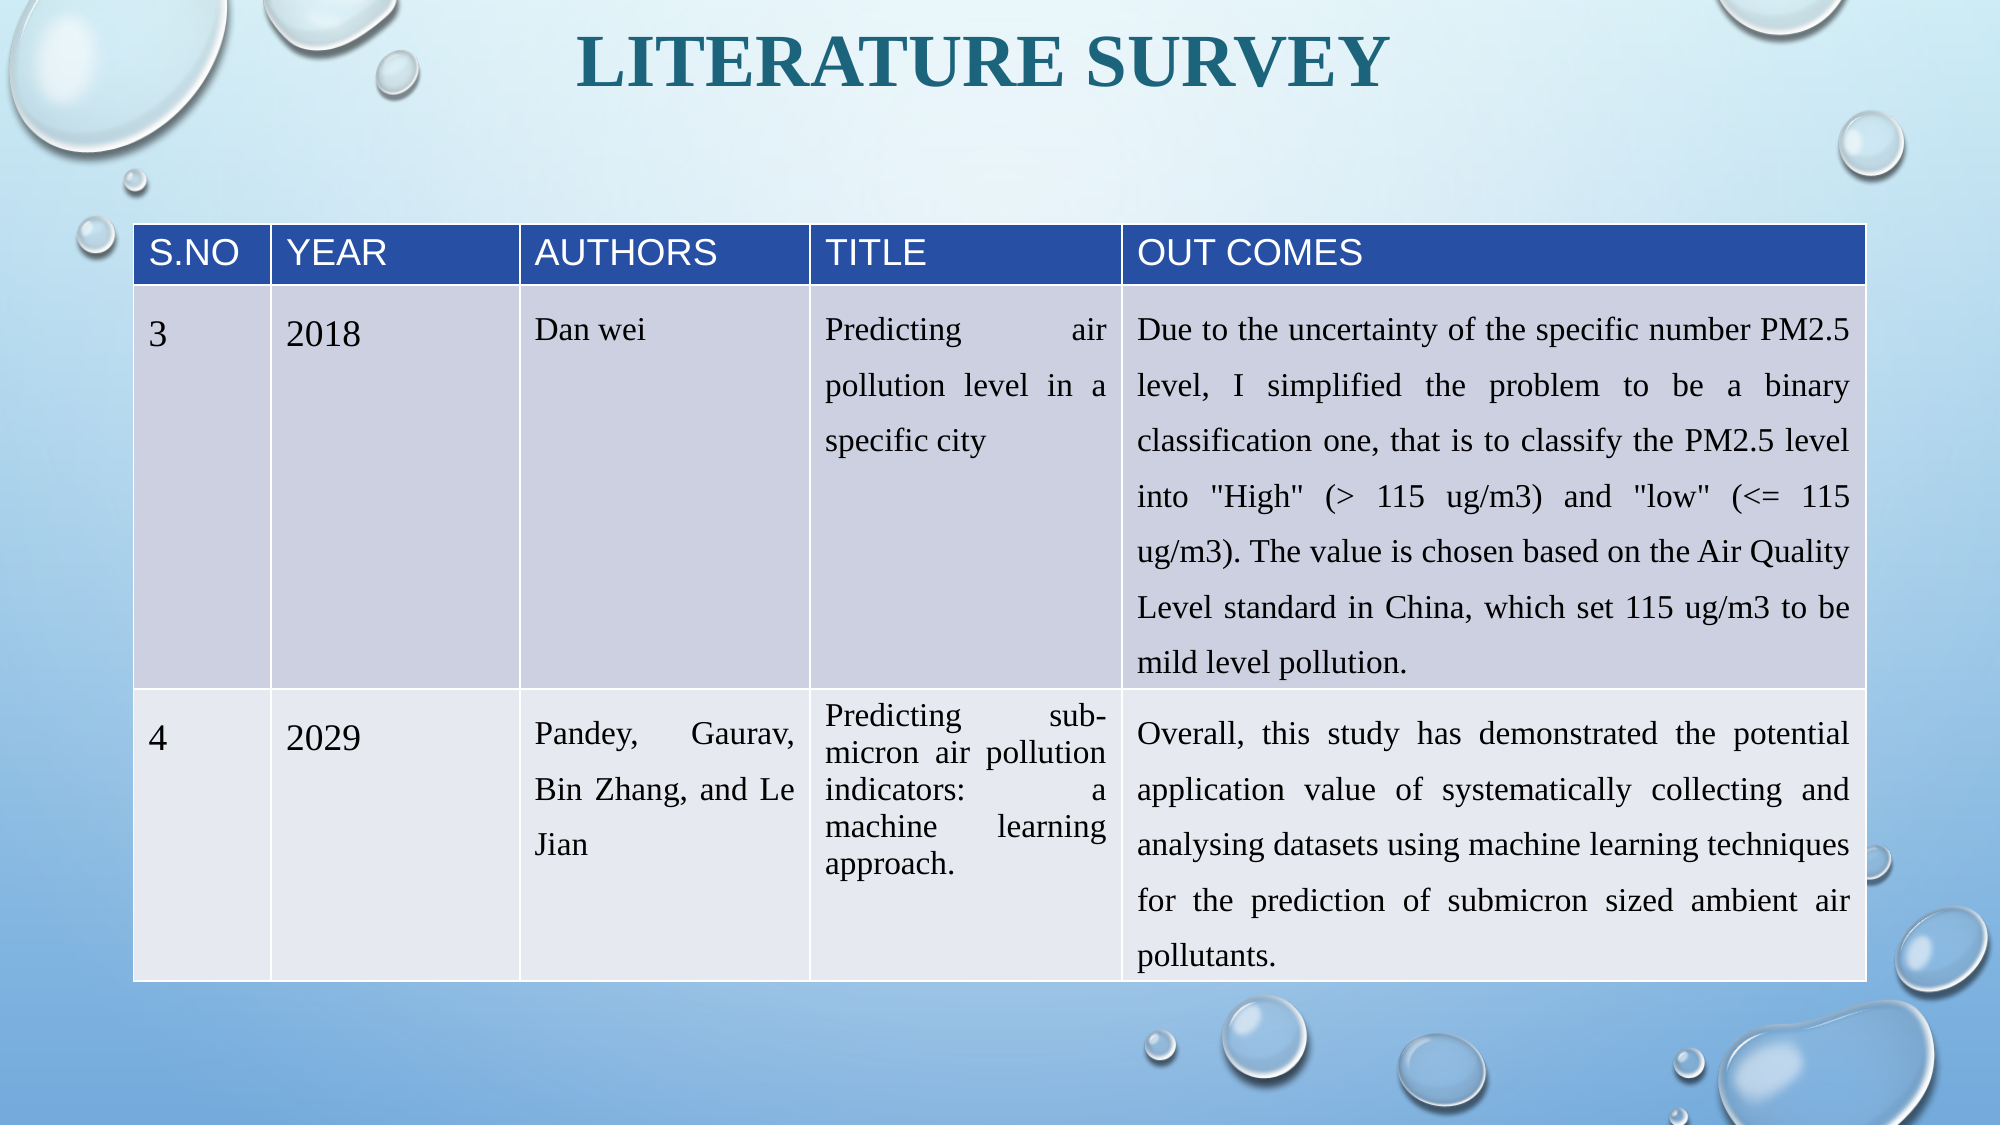

LITERATURE SURVEY
| S.NO | YEAR | AUTHORS | TITLE | OUT COMES |
| --- | --- | --- | --- | --- |
| 3 | 2018 | Dan wei | Predicting air pollution level in a specific city | Due to the uncertainty of the specific number PM2.5 level, I simplified the problem to be a binary classification one, that is to classify the PM2.5 level into "High" (> 115 ug/m3) and "low" (<= 115 ug/m3). The value is chosen based on the Air Quality Level standard in China, which set 115 ug/m3 to be mild level pollution. |
| 4 | 2029 | Pandey, Gaurav, Bin Zhang, and Le Jian | Predicting sub-micron air pollution indicators: a machine learning approach. | Overall, this study has demonstrated the potential application value of systematically collecting and analysing datasets using machine learning techniques for the prediction of submicron sized ambient air pollutants. |